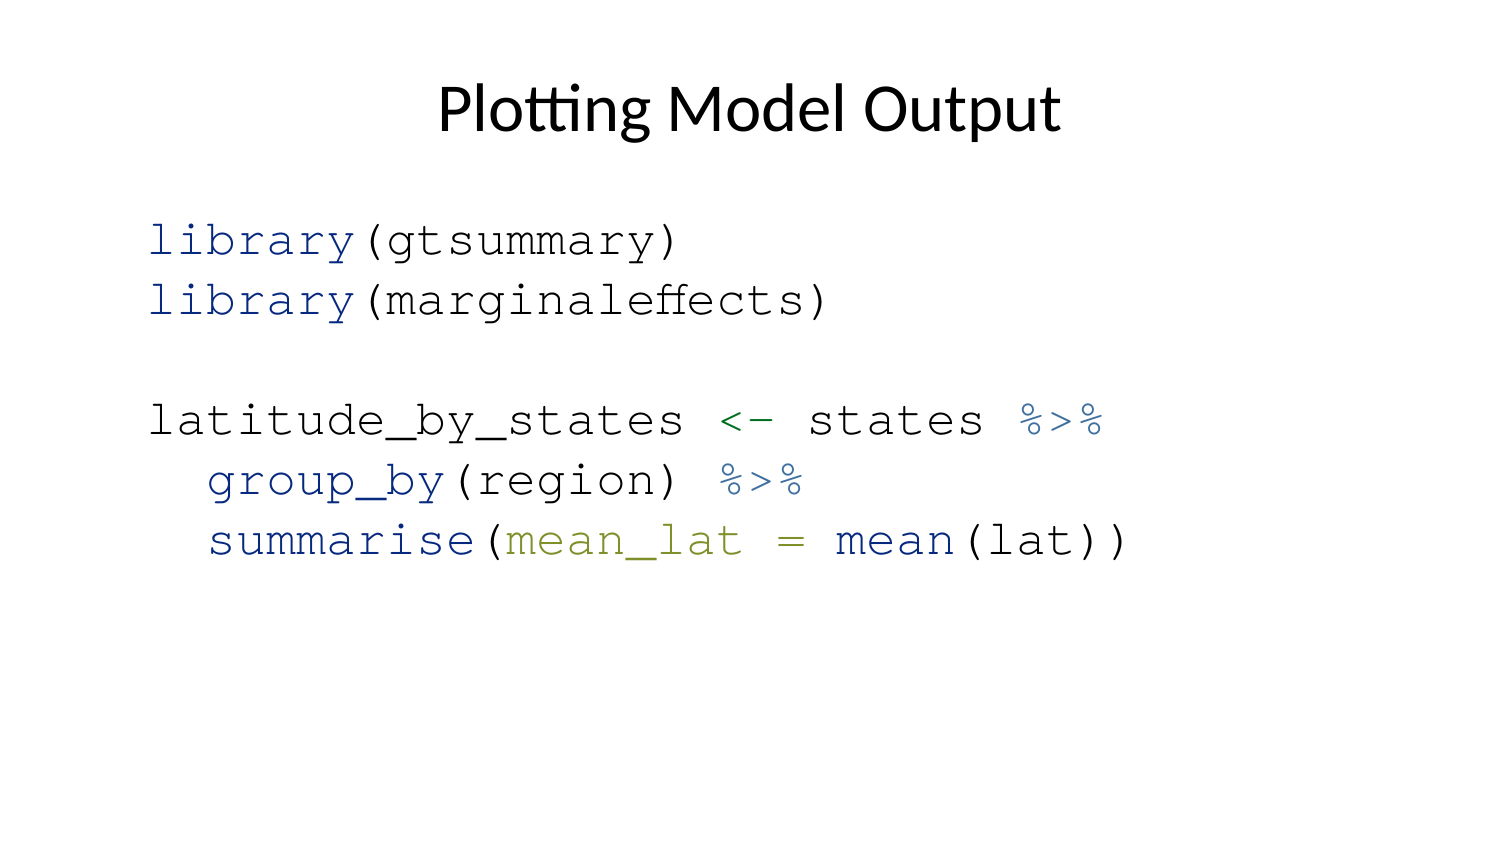

# Plotting Model Output
library(gtsummary)
library(marginaleffects)
latitude_by_states <- states %>%
  group_by(region) %>%
  summarise(mean_lat = mean(lat))